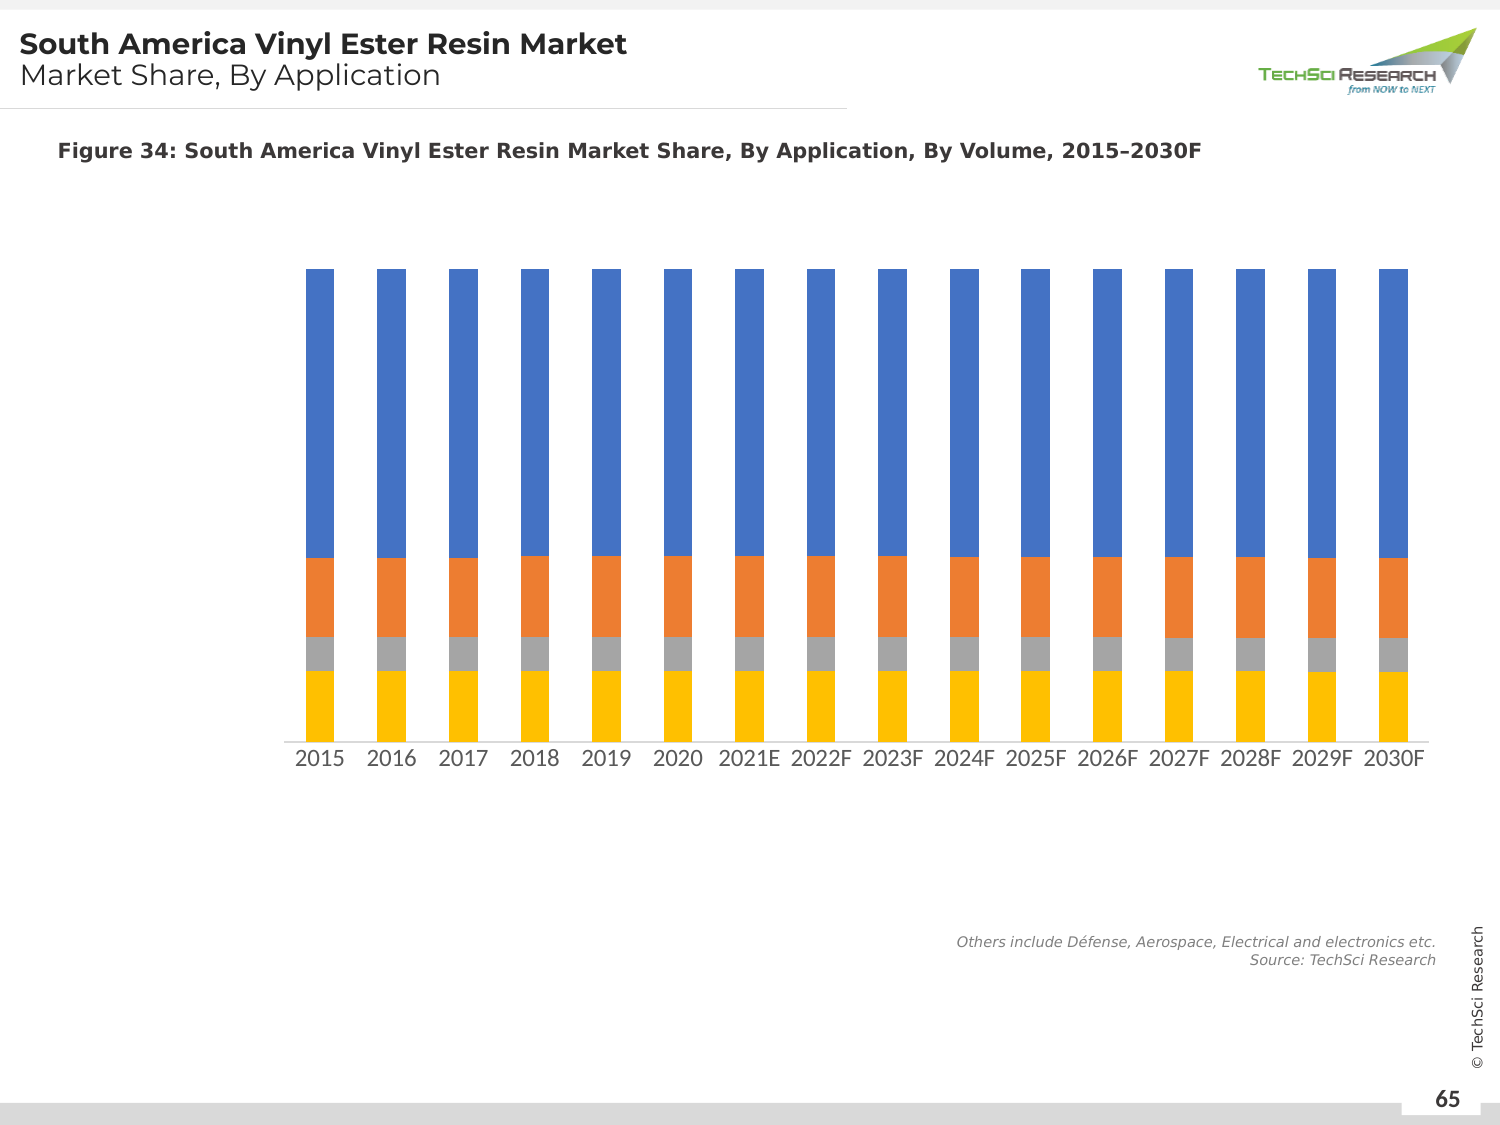

South America Vinyl Ester Resin Market
Market Share, By Application
Figure 34: South America Vinyl Ester Resin Market Share, By Application, By Volume, 2015–2030F

### Chart

| Category | Others | Renewables | Marine Components | Pipes & Tanks |
|---|---|---|---|---|
| 2015 | 0.1488 | 0.0722 | 0.1685 | 0.6105 |
| 2016 | 0.1489 | 0.0722 | 0.1684 | 0.6105 |
| 2017 | 0.1488 | 0.0723 | 0.1682 | 0.6107 |
| 2018 | 0.1504 | 0.0715 | 0.1707 | 0.6074 |
| 2019 | 0.1506 | 0.0714 | 0.1707 | 0.6073 |
| 2020 | 0.1505 | 0.0715 | 0.1707 | 0.6073 |
| 2021E | 0.1506 | 0.0715 | 0.1707 | 0.6072 |
| 2022F | 0.1504 | 0.0715 | 0.1705 | 0.6076 |
| 2023F | 0.1502 | 0.0714 | 0.1703 | 0.6081 |
| 2024F | 0.1499 | 0.0714 | 0.1702 | 0.6085 |
| 2025F | 0.1497 | 0.0714 | 0.17 | 0.6089 |
| 2026F | 0.1494 | 0.0714 | 0.1698 | 0.6094 |
| 2027F | 0.1492 | 0.0713 | 0.1697 | 0.6098 |
| 2028F | 0.1489 | 0.0713 | 0.1695 | 0.6102 |
| 2029F | 0.1486 | 0.0713 | 0.1693 | 0.6107 |
| 2030F | 0.1484 | 0.0714 | 0.1692 | 0.6111 |
Others include Défense, Aerospace, Electrical and electronics etc.
Source: TechSci Research